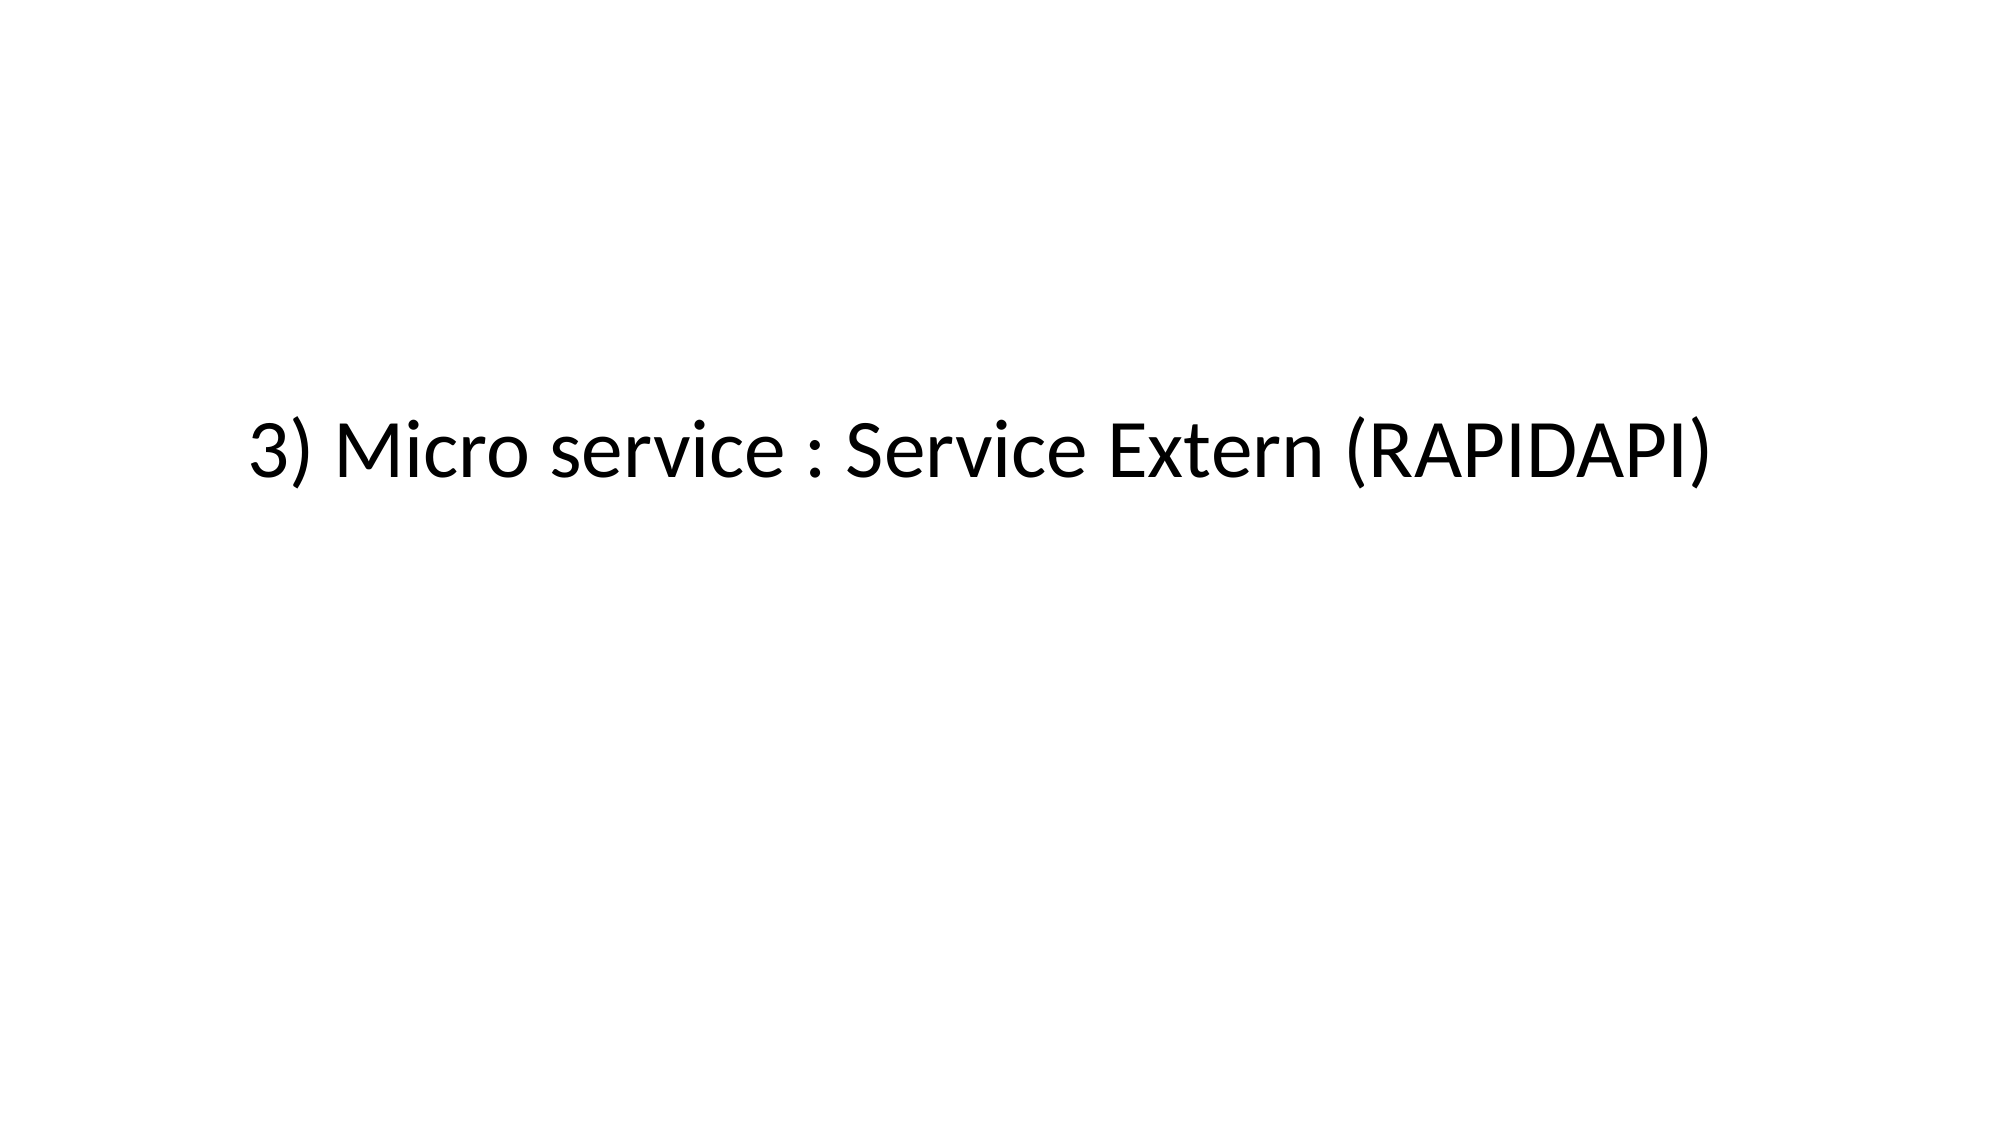

3) Micro service : Service Extern (RAPIDAPI)